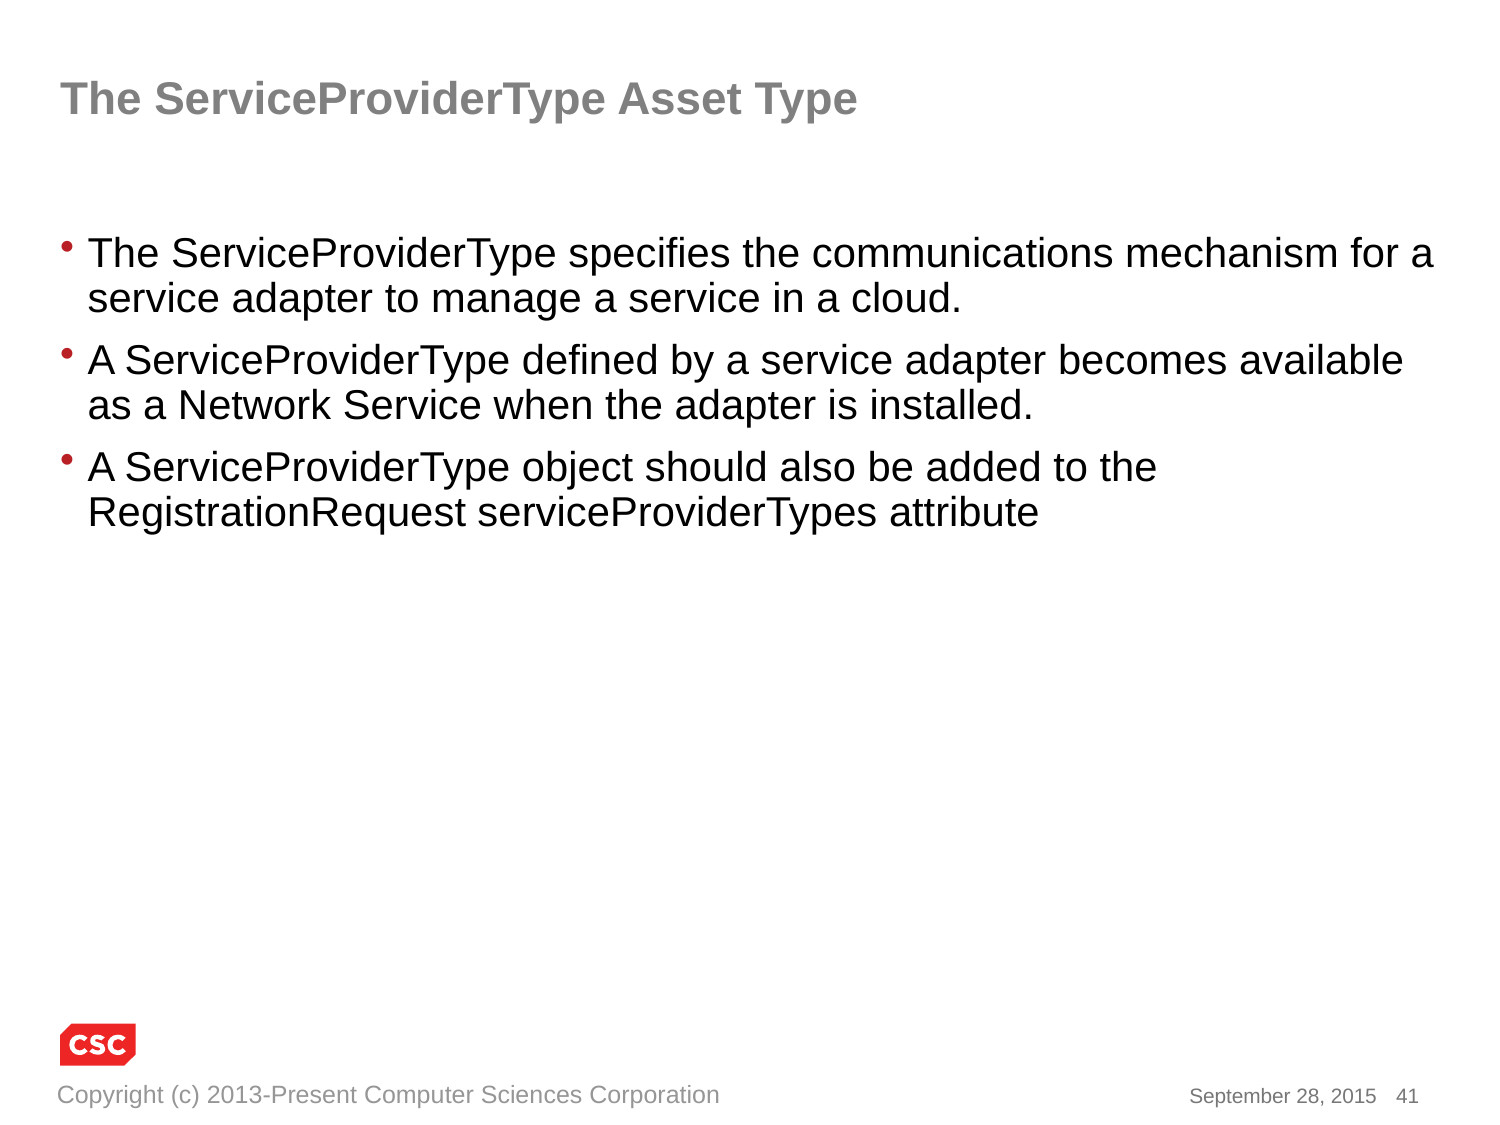

# The ServiceProviderType Asset Type
The ServiceProviderType specifies the communications mechanism for a service adapter to manage a service in a cloud.
A ServiceProviderType defined by a service adapter becomes available as a Network Service when the adapter is installed.
A ServiceProviderType object should also be added to the RegistrationRequest serviceProviderTypes attribute